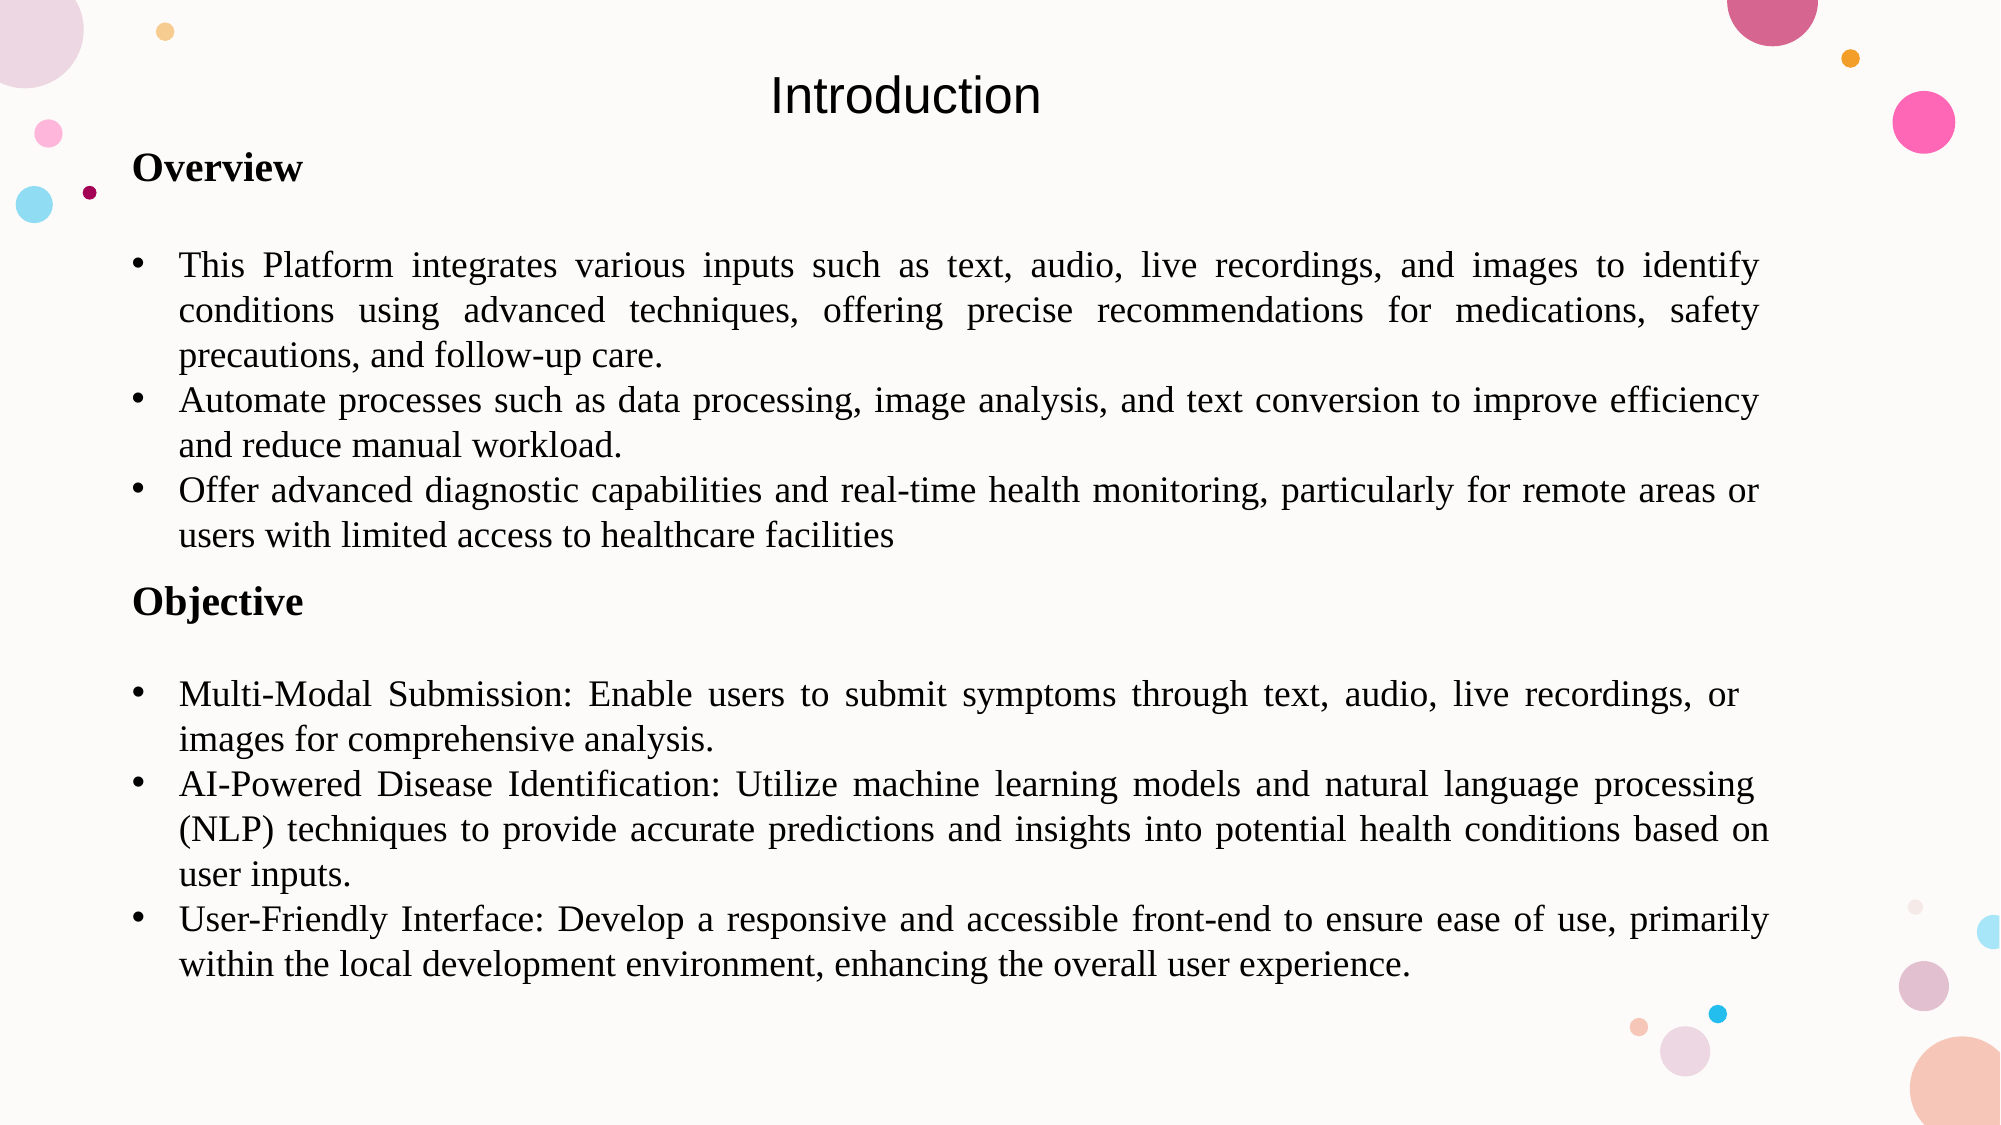

Introduction
Overview

This Platform integrates various inputs such as text, audio, live recordings, and images to identify conditions using advanced techniques, offering precise recommendations for medications, safety precautions, and follow-up care.
Automate processes such as data processing, image analysis, and text conversion to improve efficiency and reduce manual workload.
Offer advanced diagnostic capabilities and real-time health monitoring, particularly for remote areas or users with limited access to healthcare facilities
Objective

Multi-Modal Submission: Enable users to submit symptoms through text, audio, live recordings, or   images for comprehensive analysis.
AI-Powered Disease Identification: Utilize machine learning models and natural language processing  (NLP) techniques to provide accurate predictions and insights into potential health conditions based on user inputs.
User-Friendly Interface: Develop a responsive and accessible front-end to ensure ease of use, primarily within the local development environment, enhancing the overall user experience.